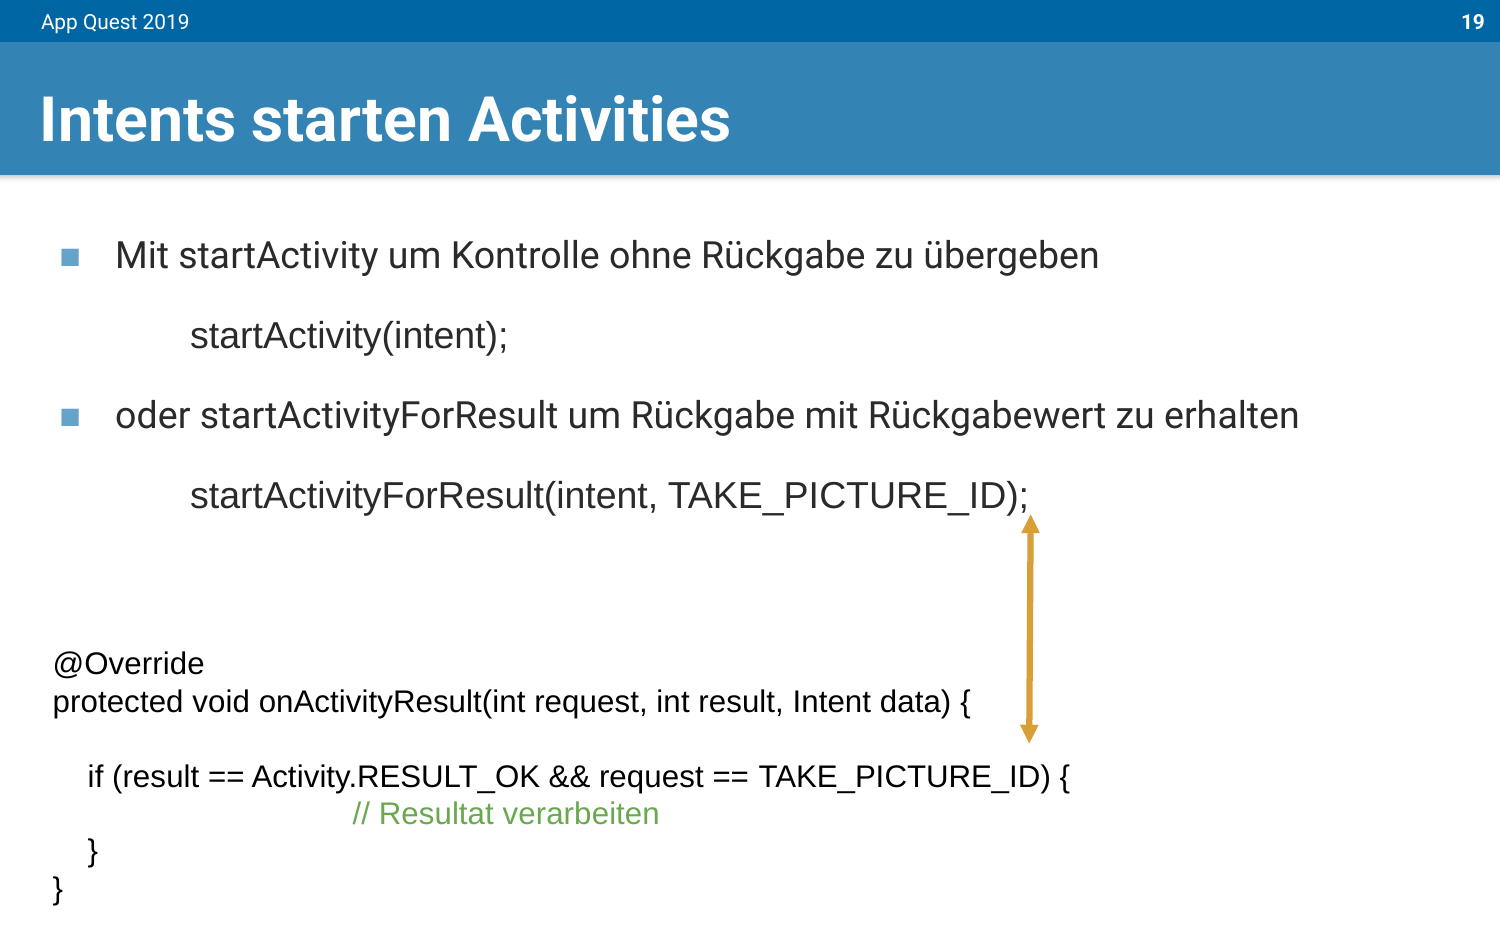

19
# Intents starten Activities
Mit startActivity um Kontrolle ohne Rückgabe zu übergeben
startActivity(intent);
oder startActivityForResult um Rückgabe mit Rückgabewert zu erhalten
startActivityForResult(intent, TAKE_PICTURE_ID);
@Override
protected void onActivityResult(int request, int result, Intent data) {

    if (result == Activity.RESULT_OK && request == TAKE_PICTURE_ID) {
		// Resultat verarbeiten
    }
}